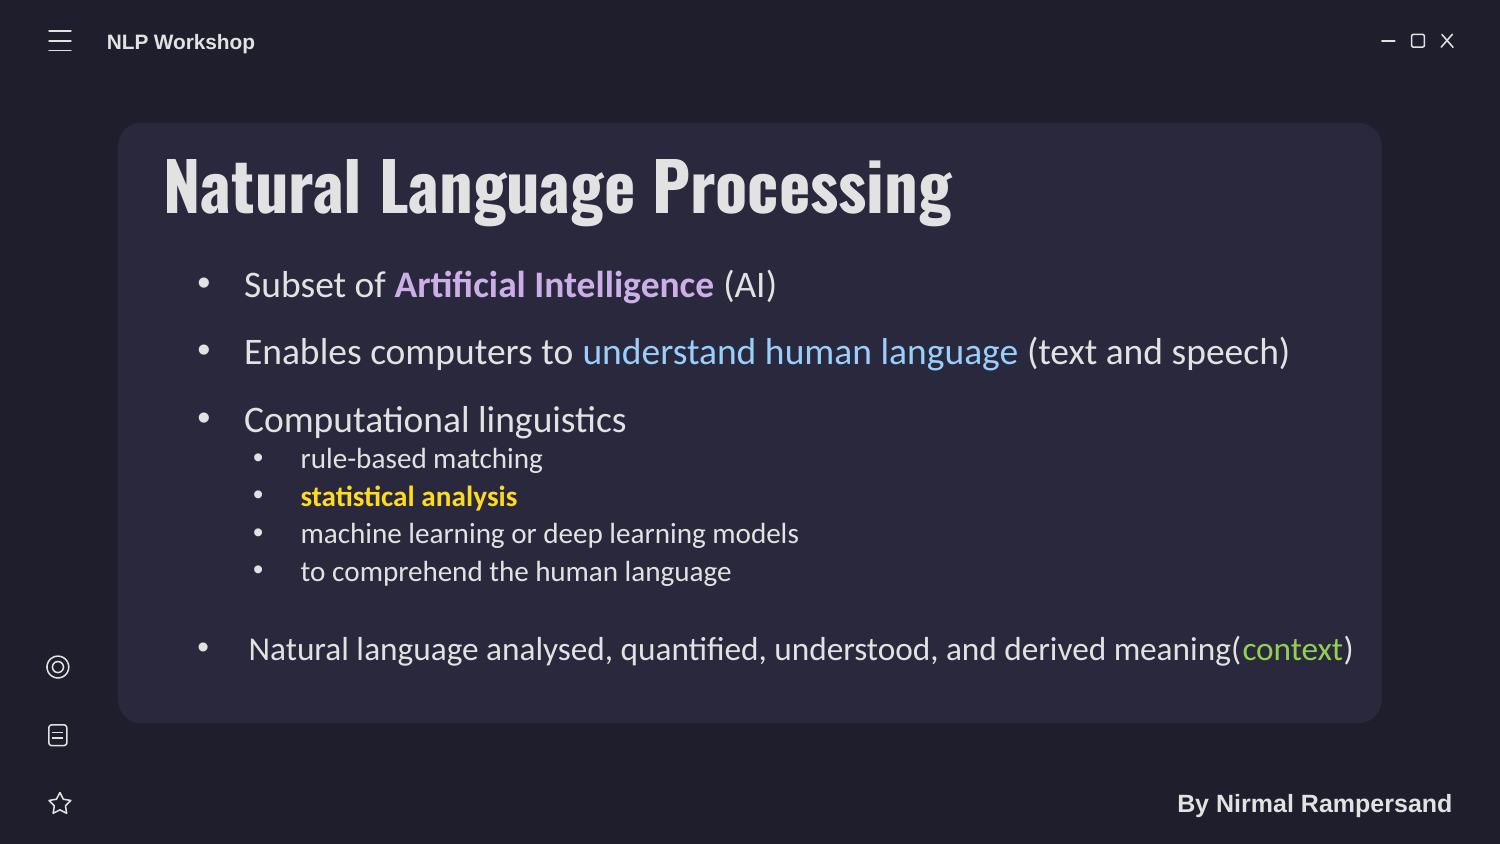

NLP Workshop

Natural Language Processing
Subset of Artificial Intelligence (AI)
Enables computers to understand human language (text and speech)
Computational linguistics
rule-based matching
statistical analysis
machine learning or deep learning models
to comprehend the human language

Natural language analysed, quantified, understood, and derived meaning(context)

By Nirmal Rampersand